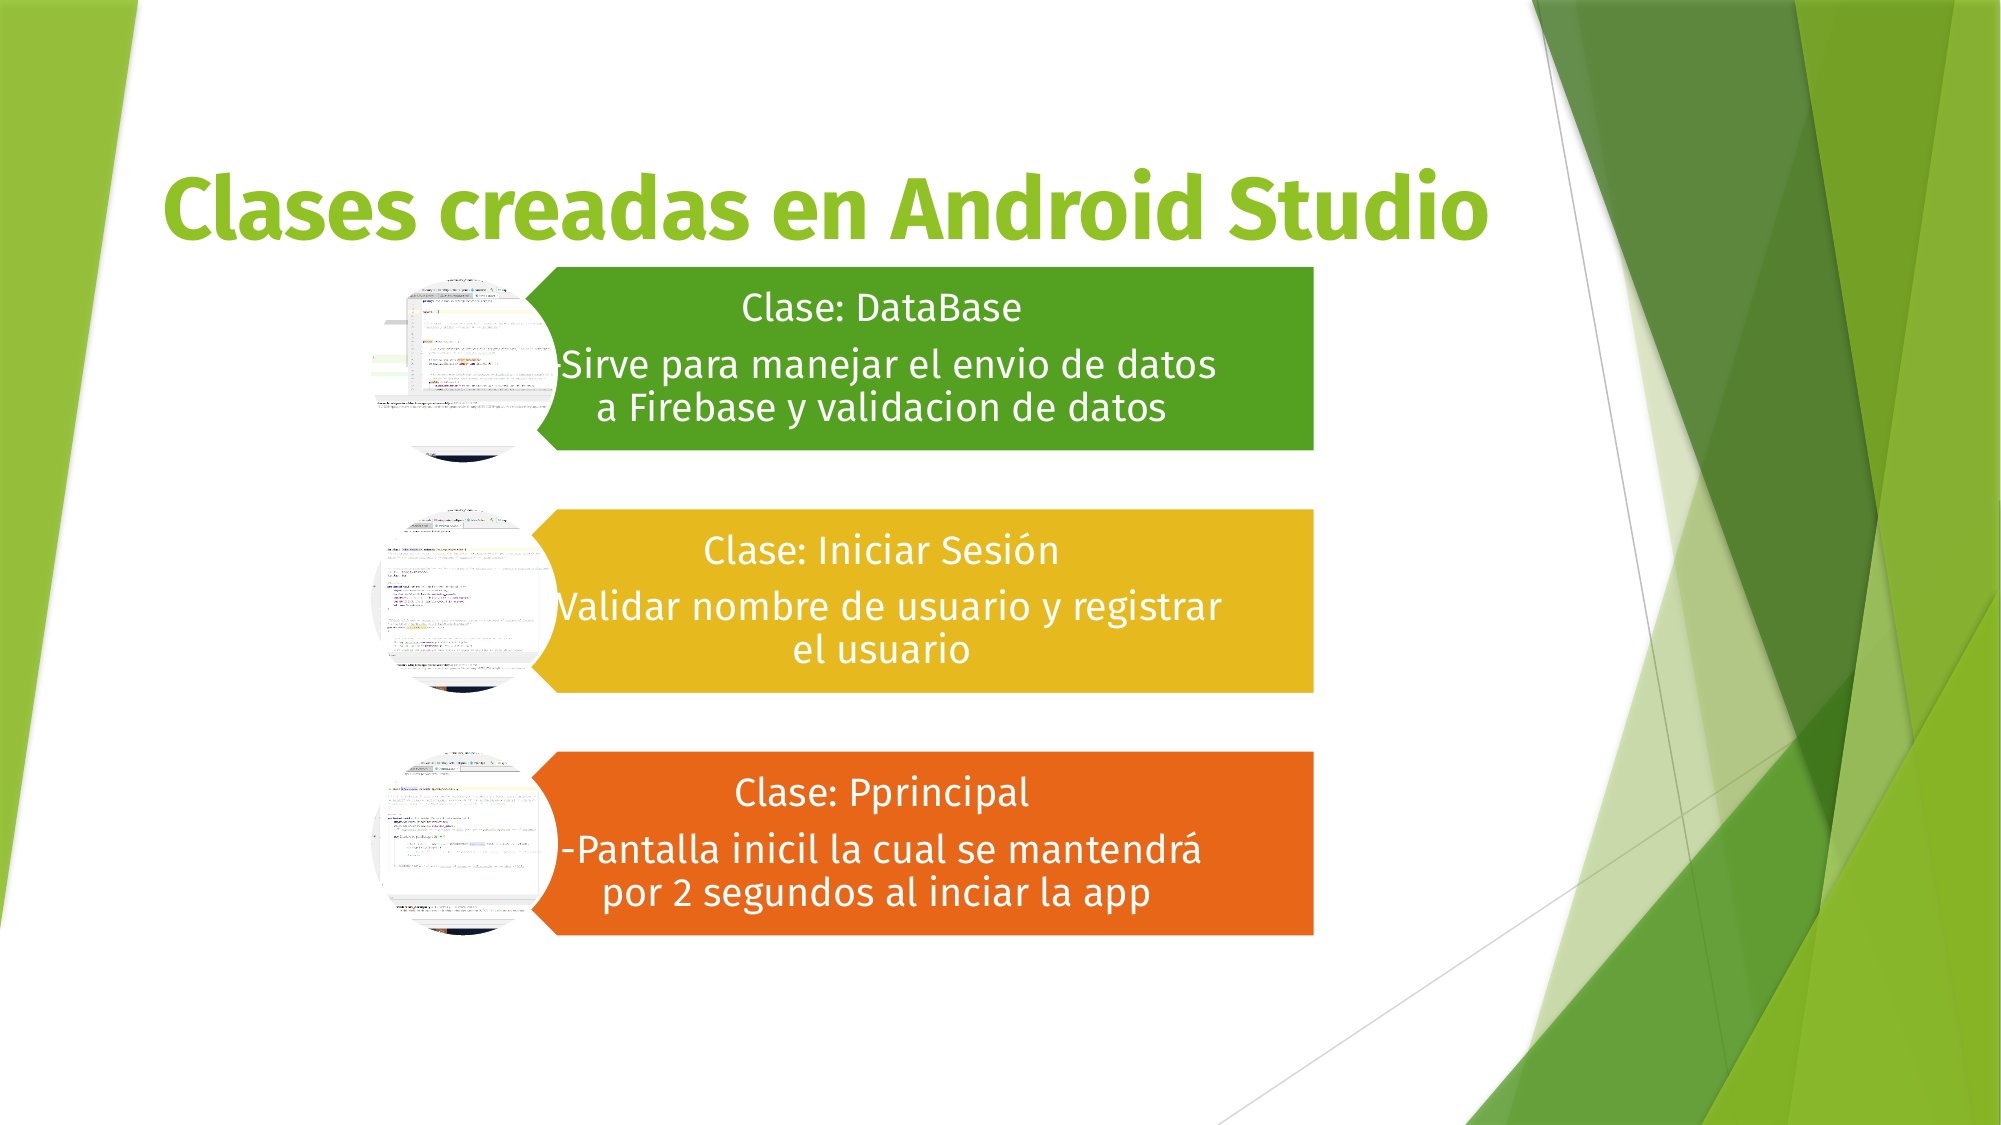

# Clases creadas en Android Studio
Clase: DataBase
-Sirve para manejar el envio de datos a Firebase y validacion de datos
Clase: Iniciar Sesión
-Validar nombre de usuario y registrar el usuario
Clase: Pprincipal
-Pantalla inicil la cual se mantendrá por 2 segundos al inciar la app